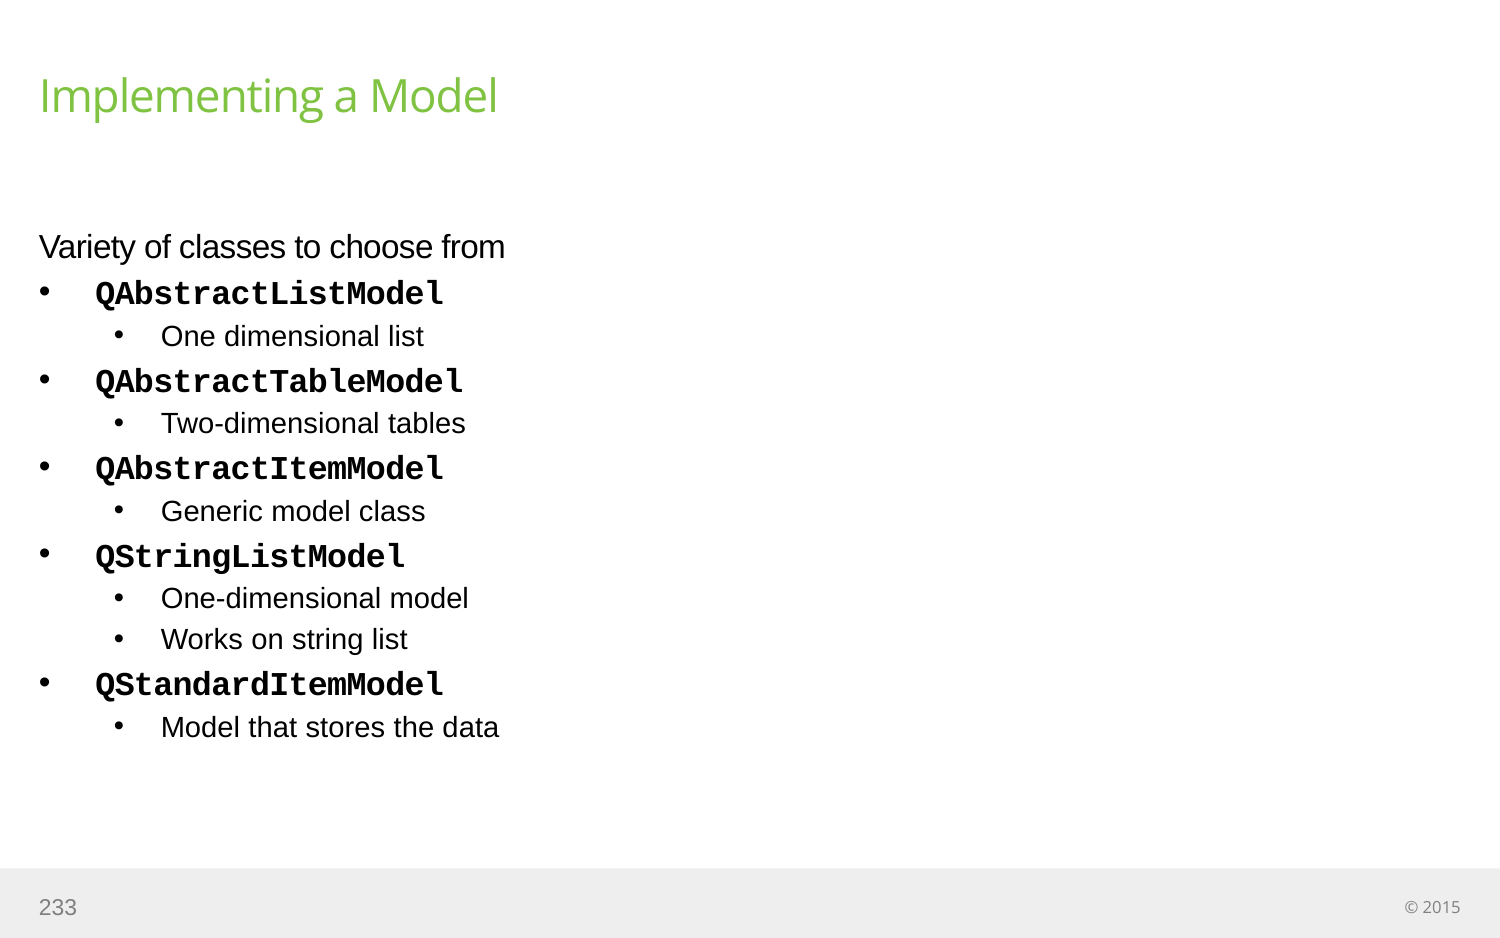

# Implementing a Model
Variety of classes to choose from
QAbstractListModel
One dimensional list
QAbstractTableModel
Two-dimensional tables
QAbstractItemModel
Generic model class
QStringListModel
One-dimensional model
Works on string list
QStandardItemModel
Model that stores the data
233
© 2015